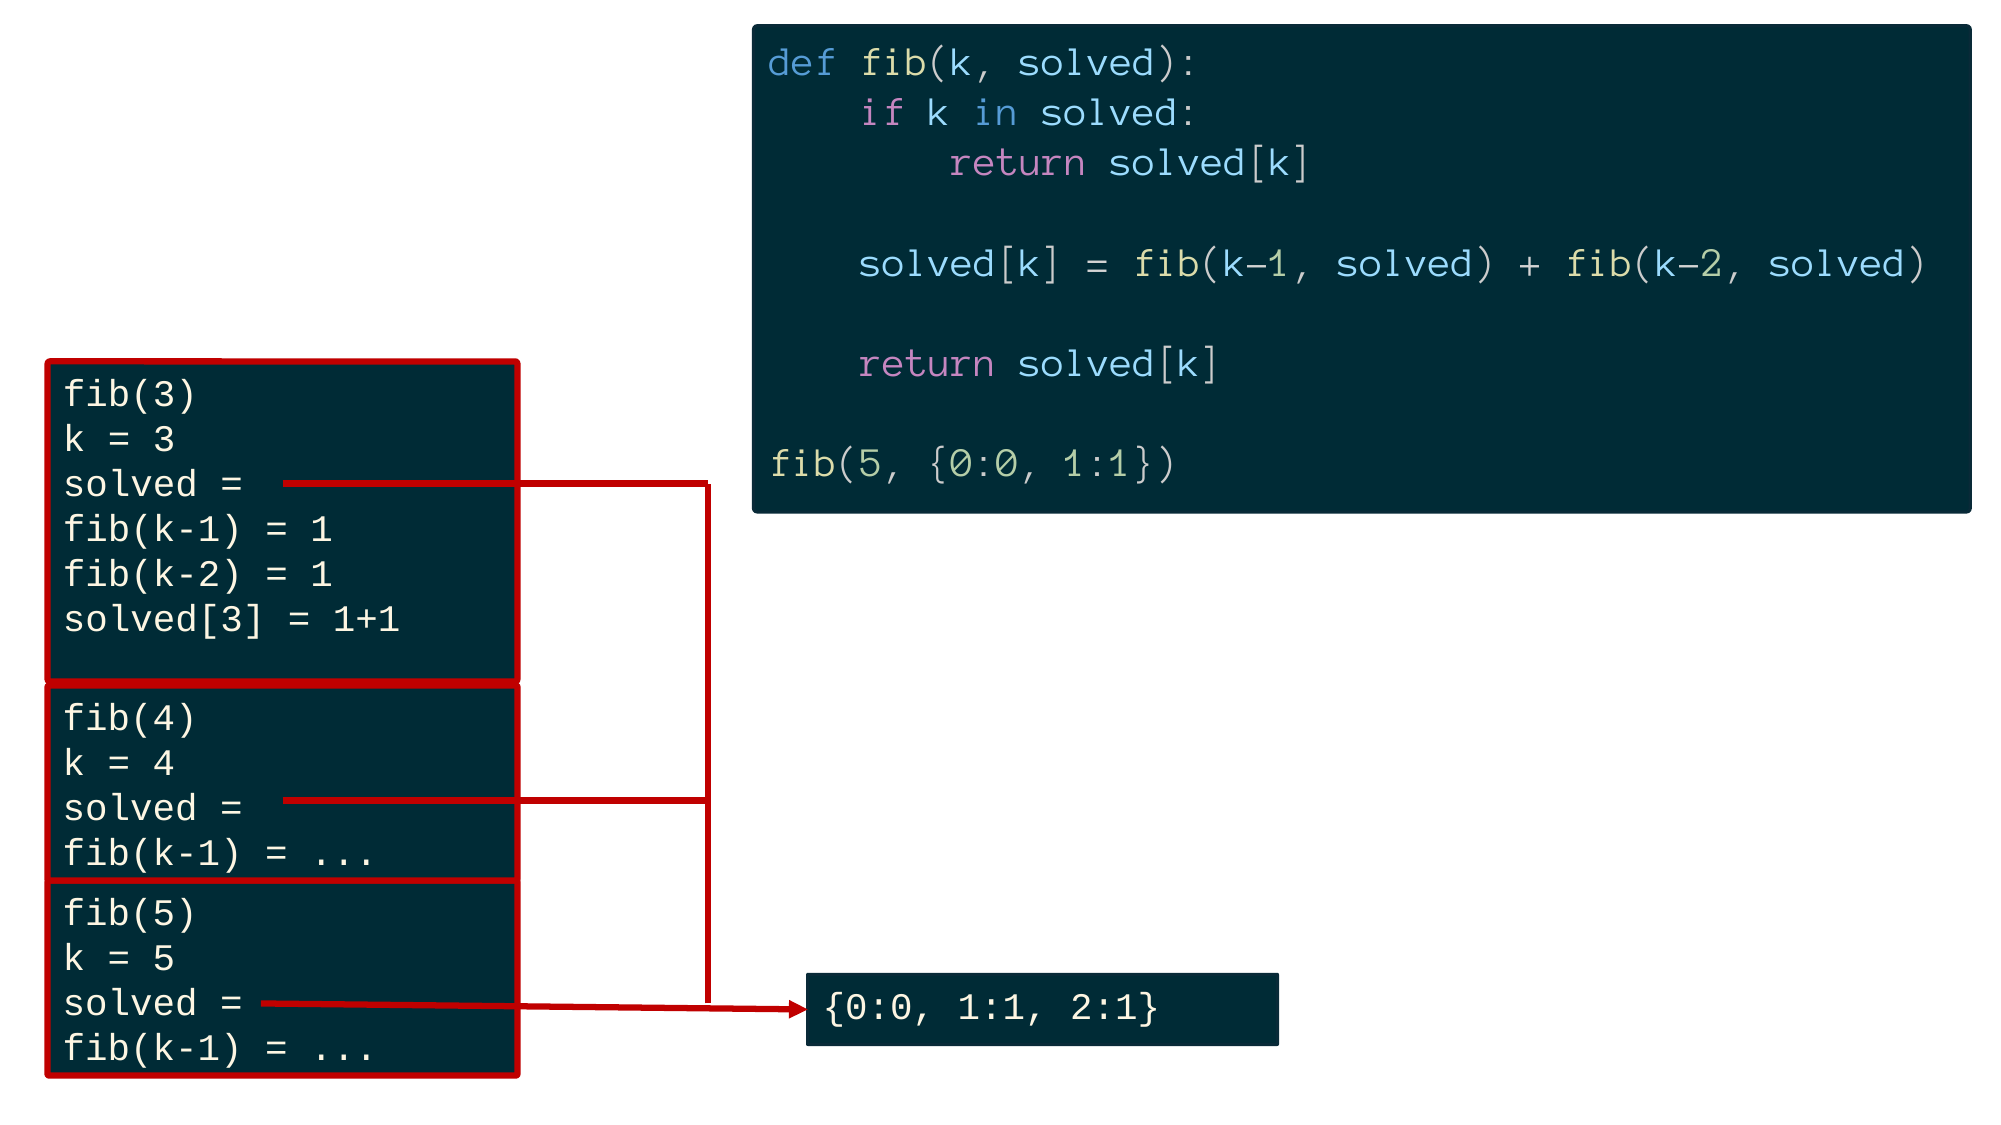

def fib(k, solved):
    if k in solved:
        return solved[k]

    solved[k] = fib(k-1, solved) + fib(k-2, solved)
    return solved[k]

fib(5, {0:0, 1:1})
fib(3)
k = 3
solved =
fib(k-1) = 1
fib(k-2) = 1
solved[3] = 1+1
fib(4)
k = 4
solved =
fib(k-1) = ...
fib(5)
k = 5
solved =
fib(k-1) = ...
{0:0, 1:1, 2:1}